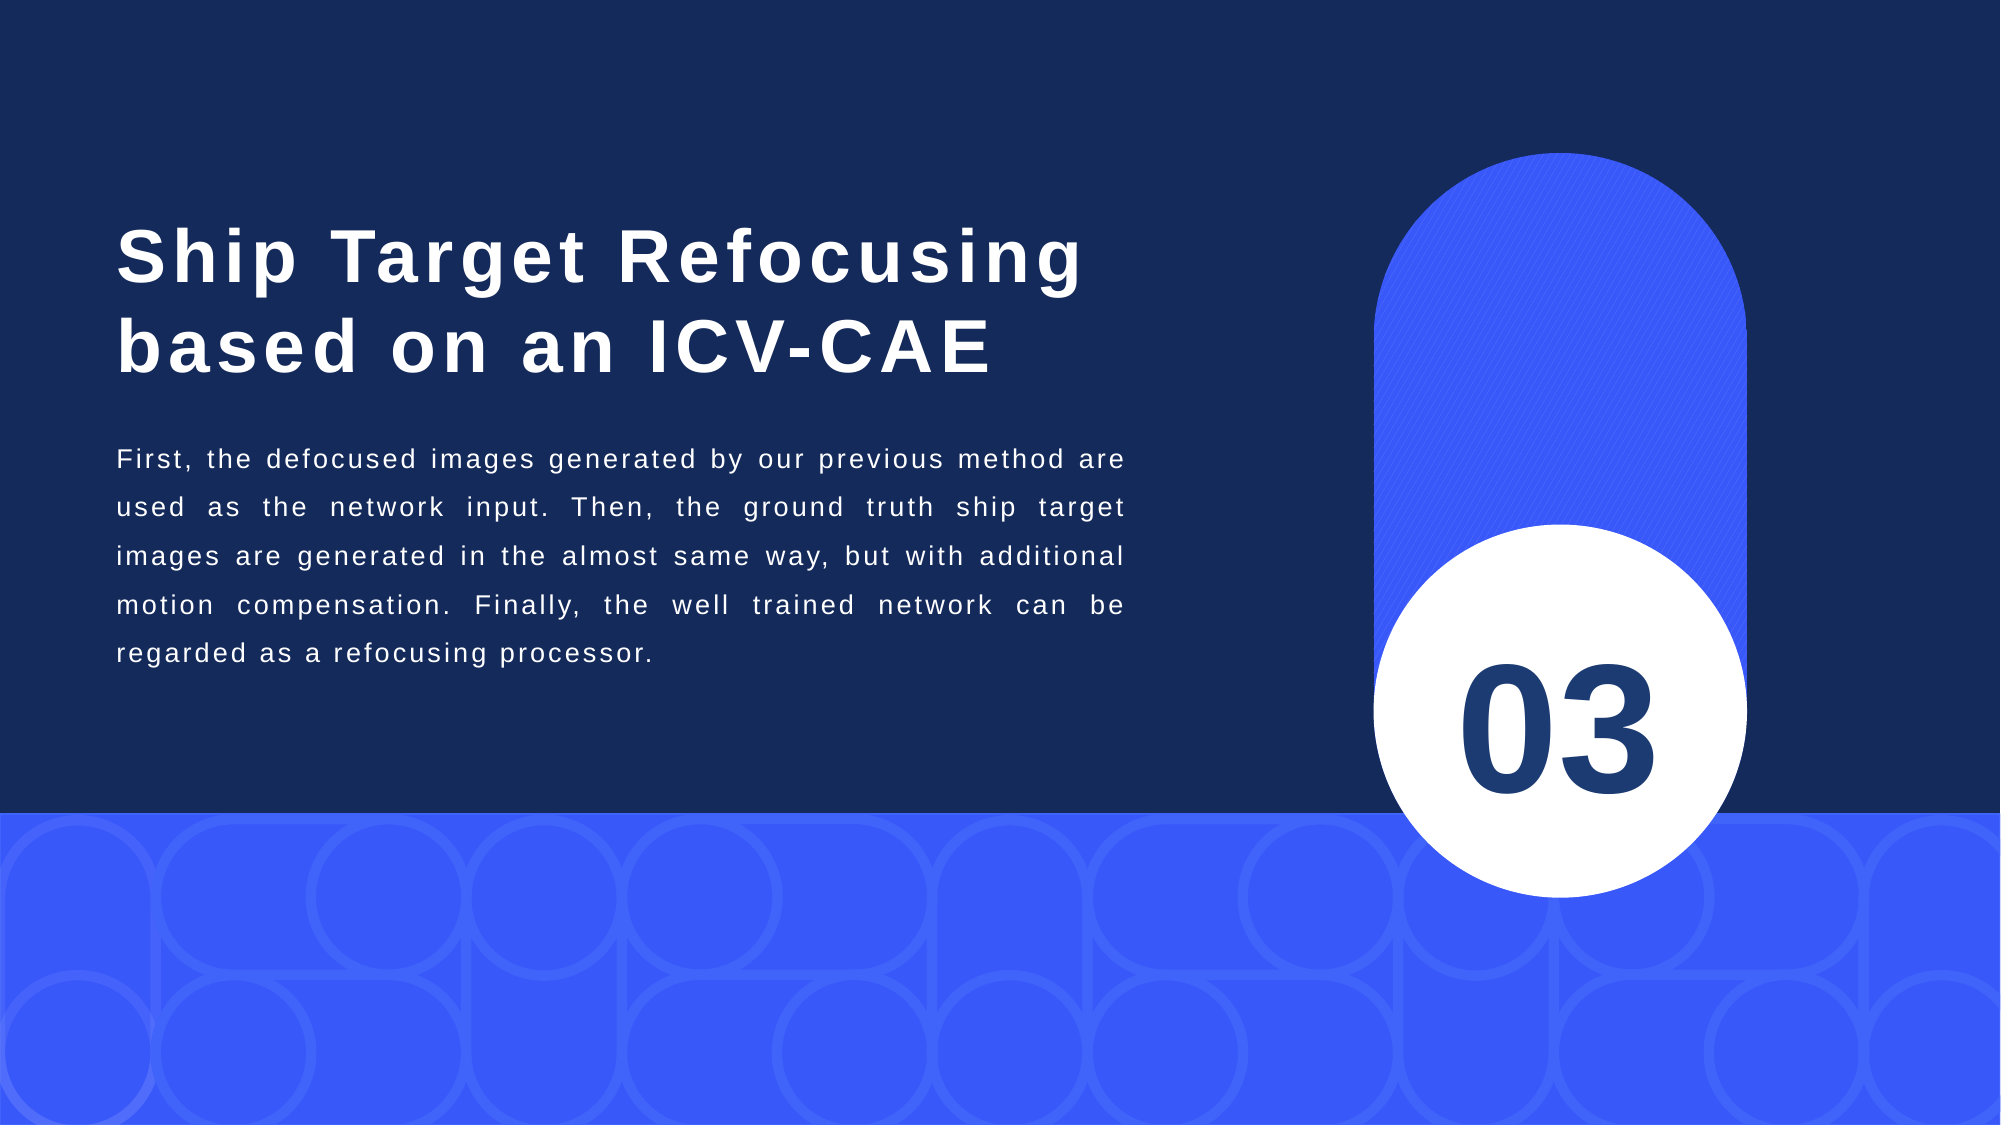

# Ship Target Refocusing based on an ICV-CAE
First, the defocused images generated by our previous method are used as the network input. Then, the ground truth ship target images are generated in the almost same way, but with additional motion compensation. Finally, the well trained network can be regarded as a refocusing processor.
03